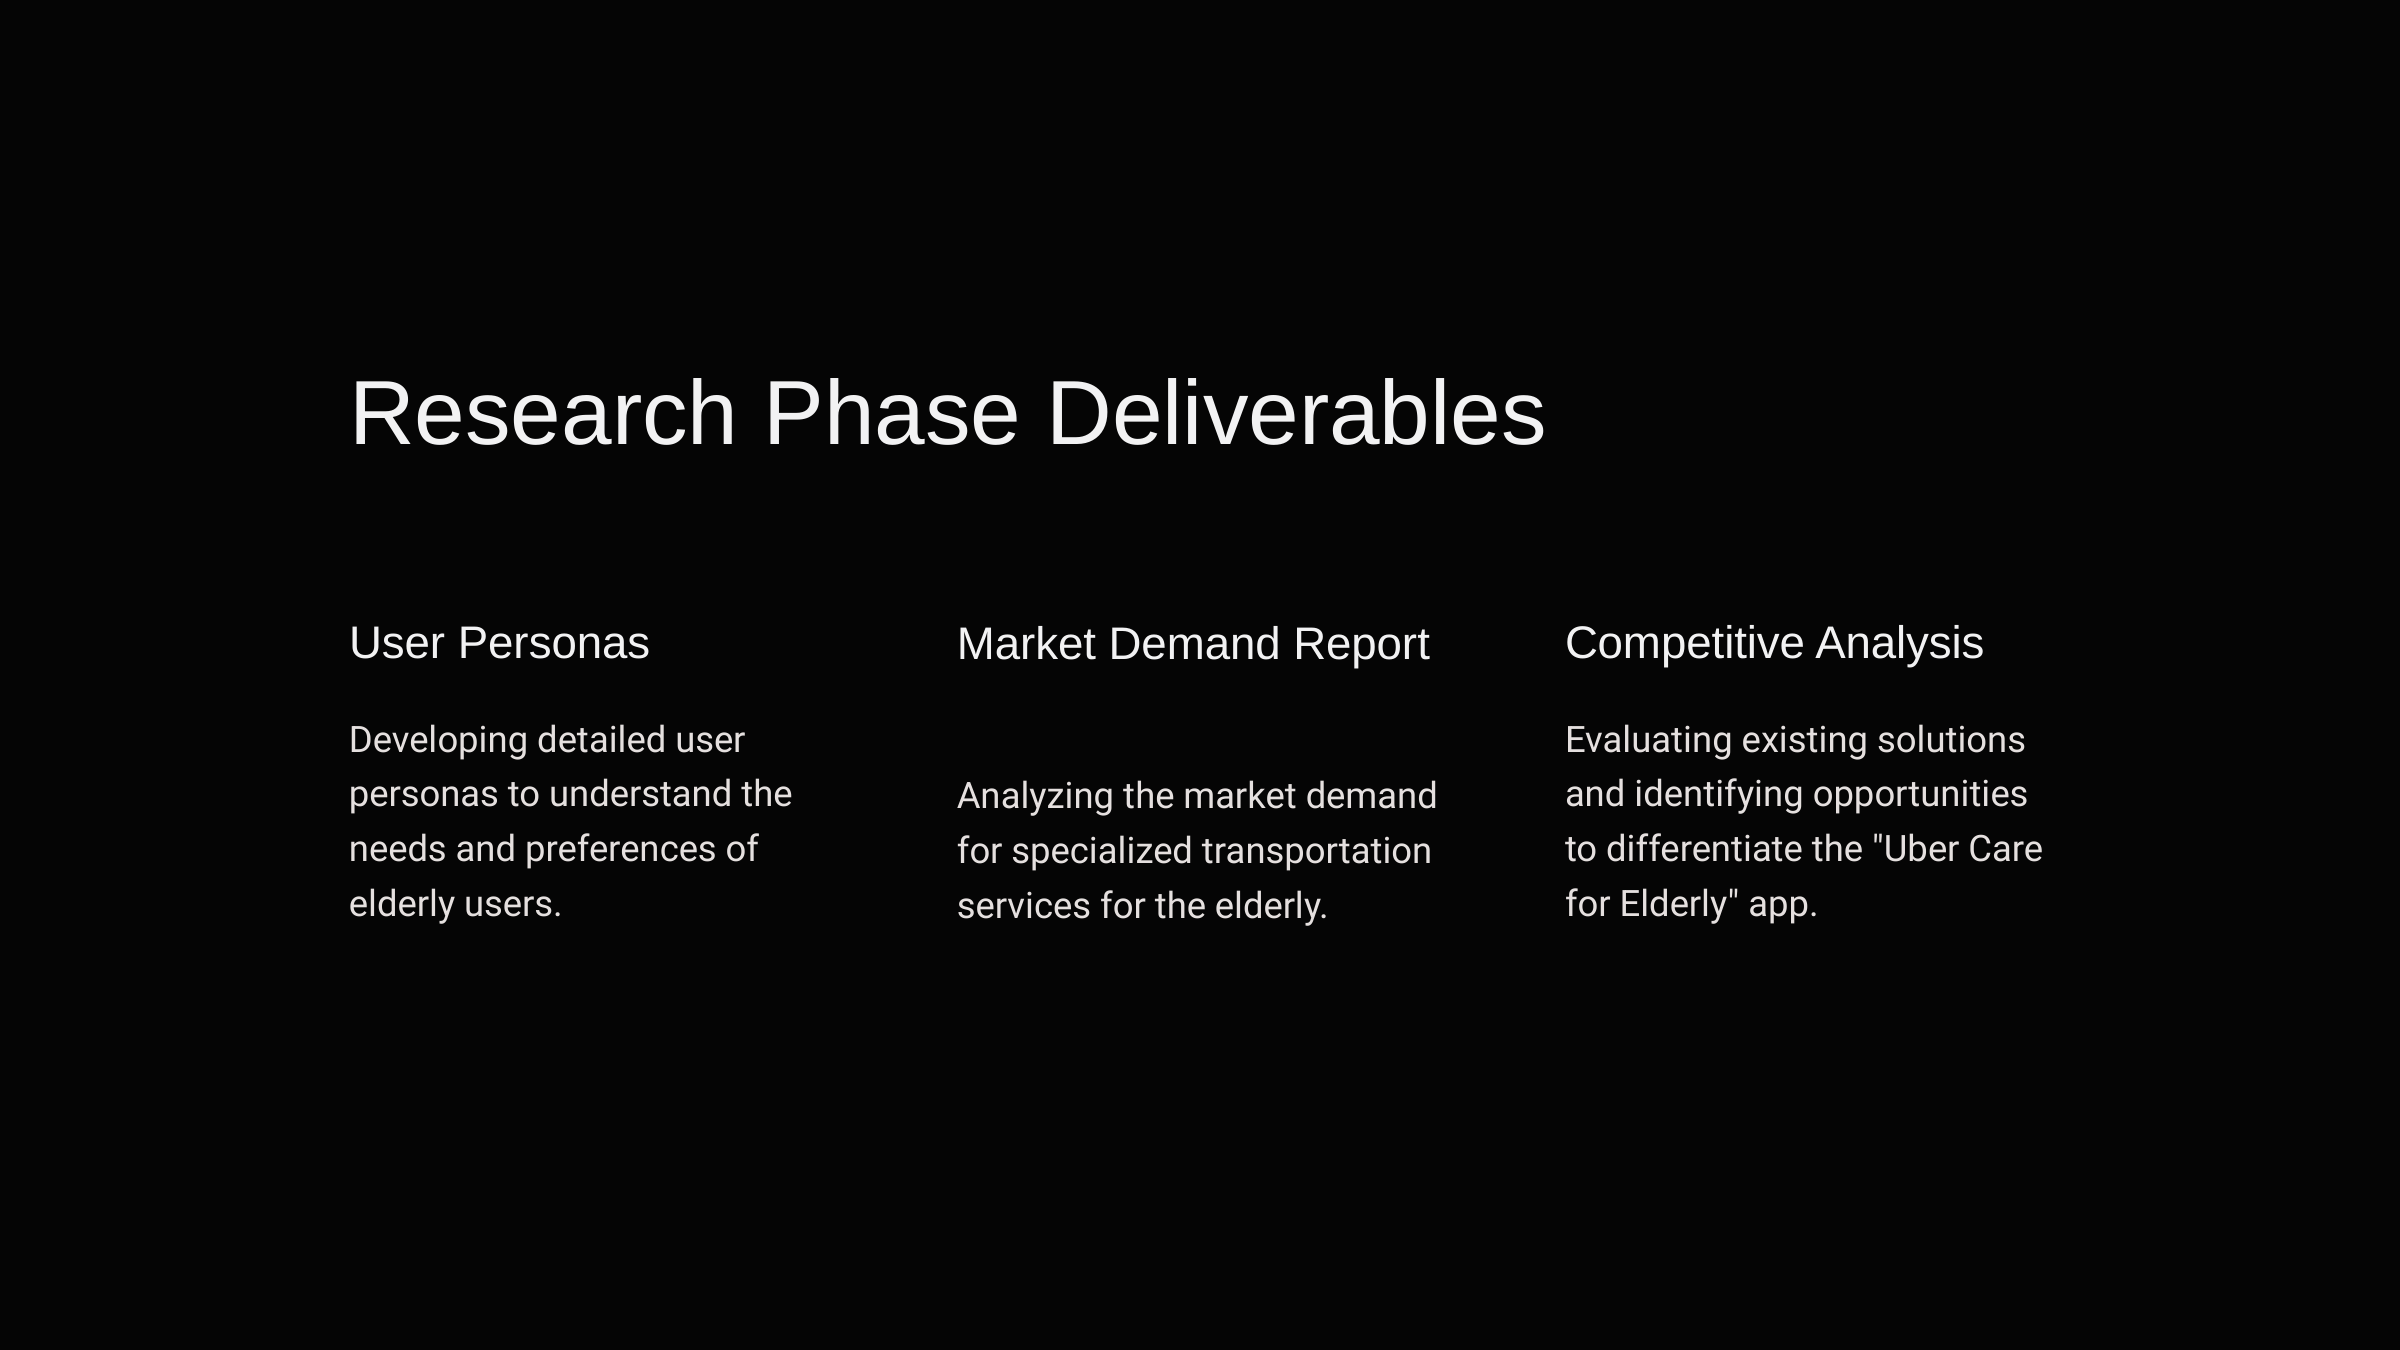

Research Phase Deliverables
User Personas
Market Demand Report
Competitive Analysis
Developing detailed user personas to understand the needs and preferences of elderly users.
Evaluating existing solutions and identifying opportunities to differentiate the "Uber Care for Elderly" app.
Analyzing the market demand for specialized transportation services for the elderly.